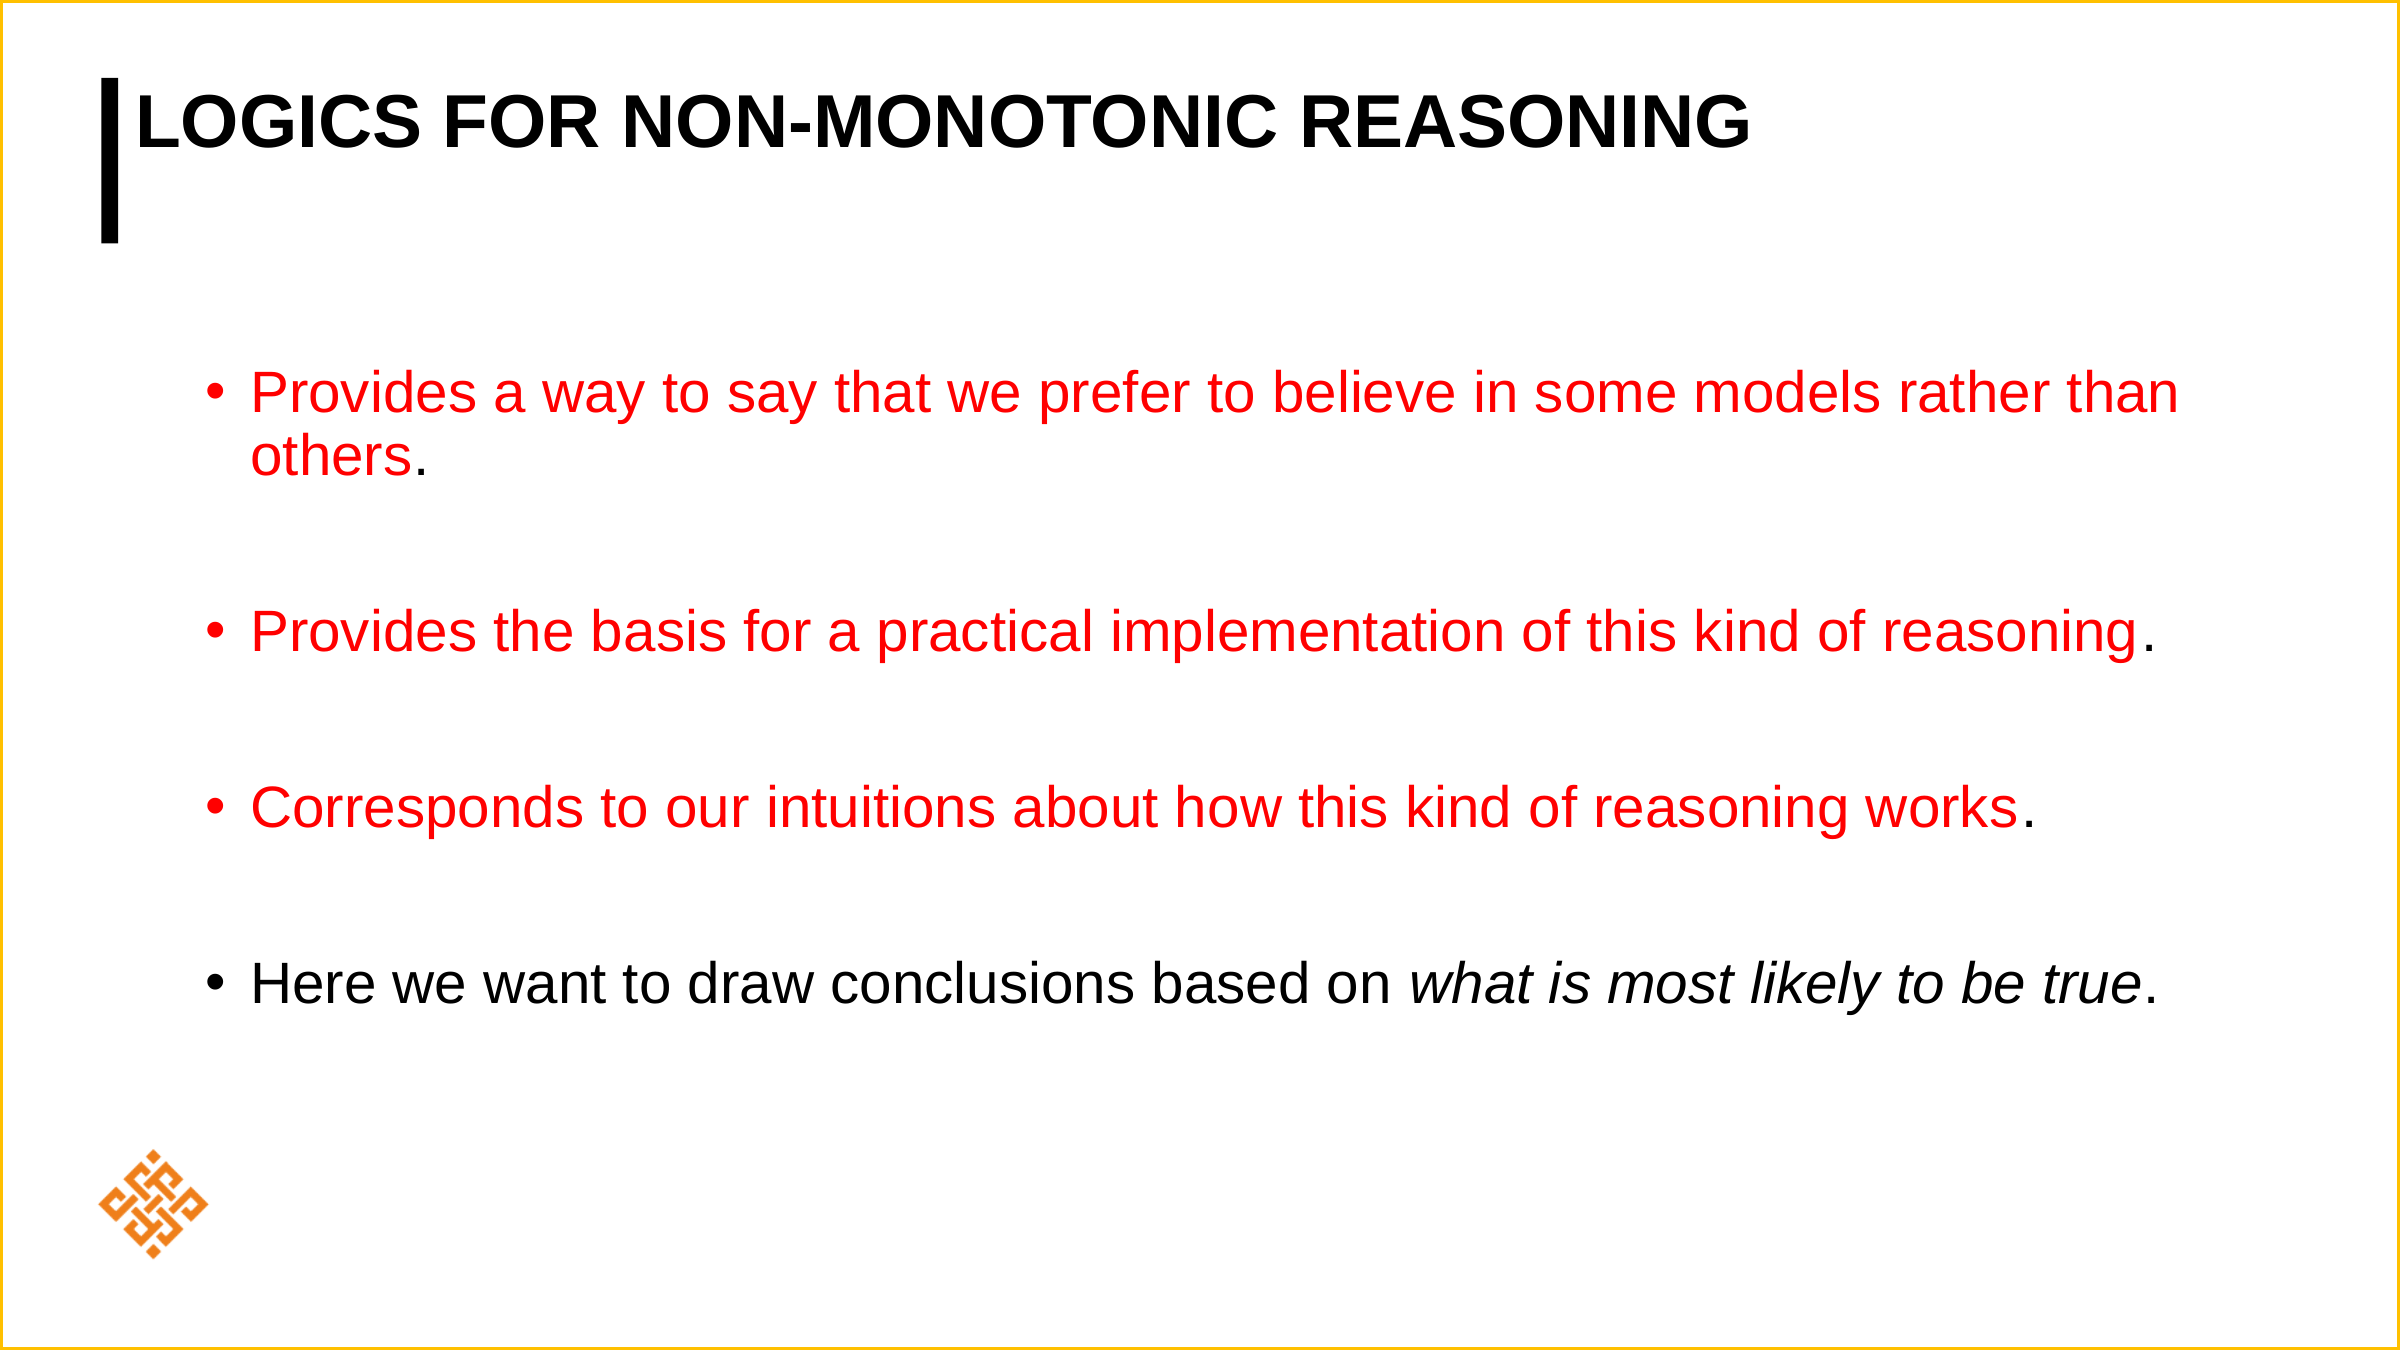

# Logics for Non-Monotonic Reasoning
Provides a way to say that we prefer to believe in some models rather than others.

Provides the basis for a practical implementation of this kind of reasoning.

Corresponds to our intuitions about how this kind of reasoning works.

Here we want to draw conclusions based on what is most likely to be true.